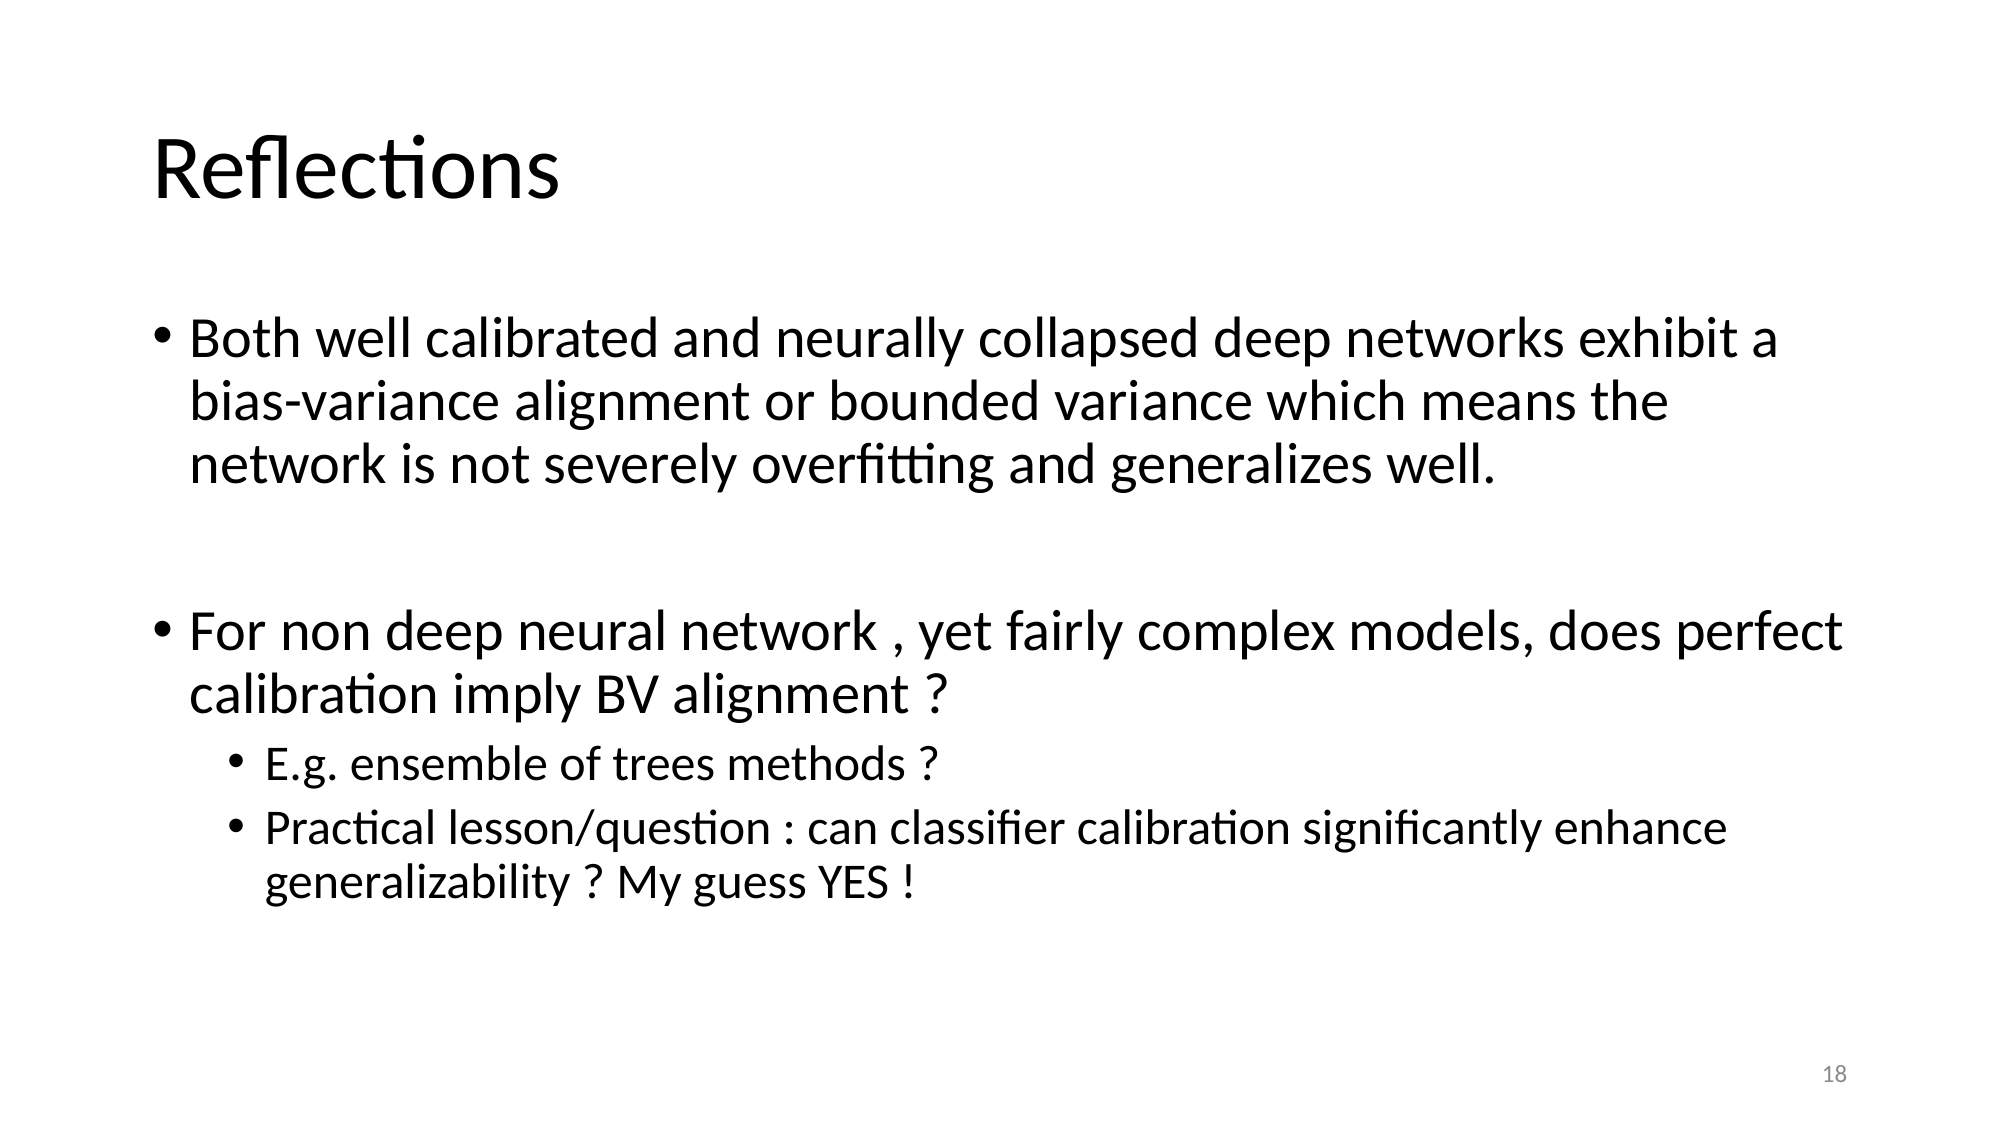

# Reflections
Both well calibrated and neurally collapsed deep networks exhibit a bias-variance alignment or bounded variance which means the network is not severely overfitting and generalizes well.

For non deep neural network , yet fairly complex models, does perfect calibration imply BV alignment ?
E.g. ensemble of trees methods ?
Practical lesson/question : can classifier calibration significantly enhance generalizability ? My guess YES !
18